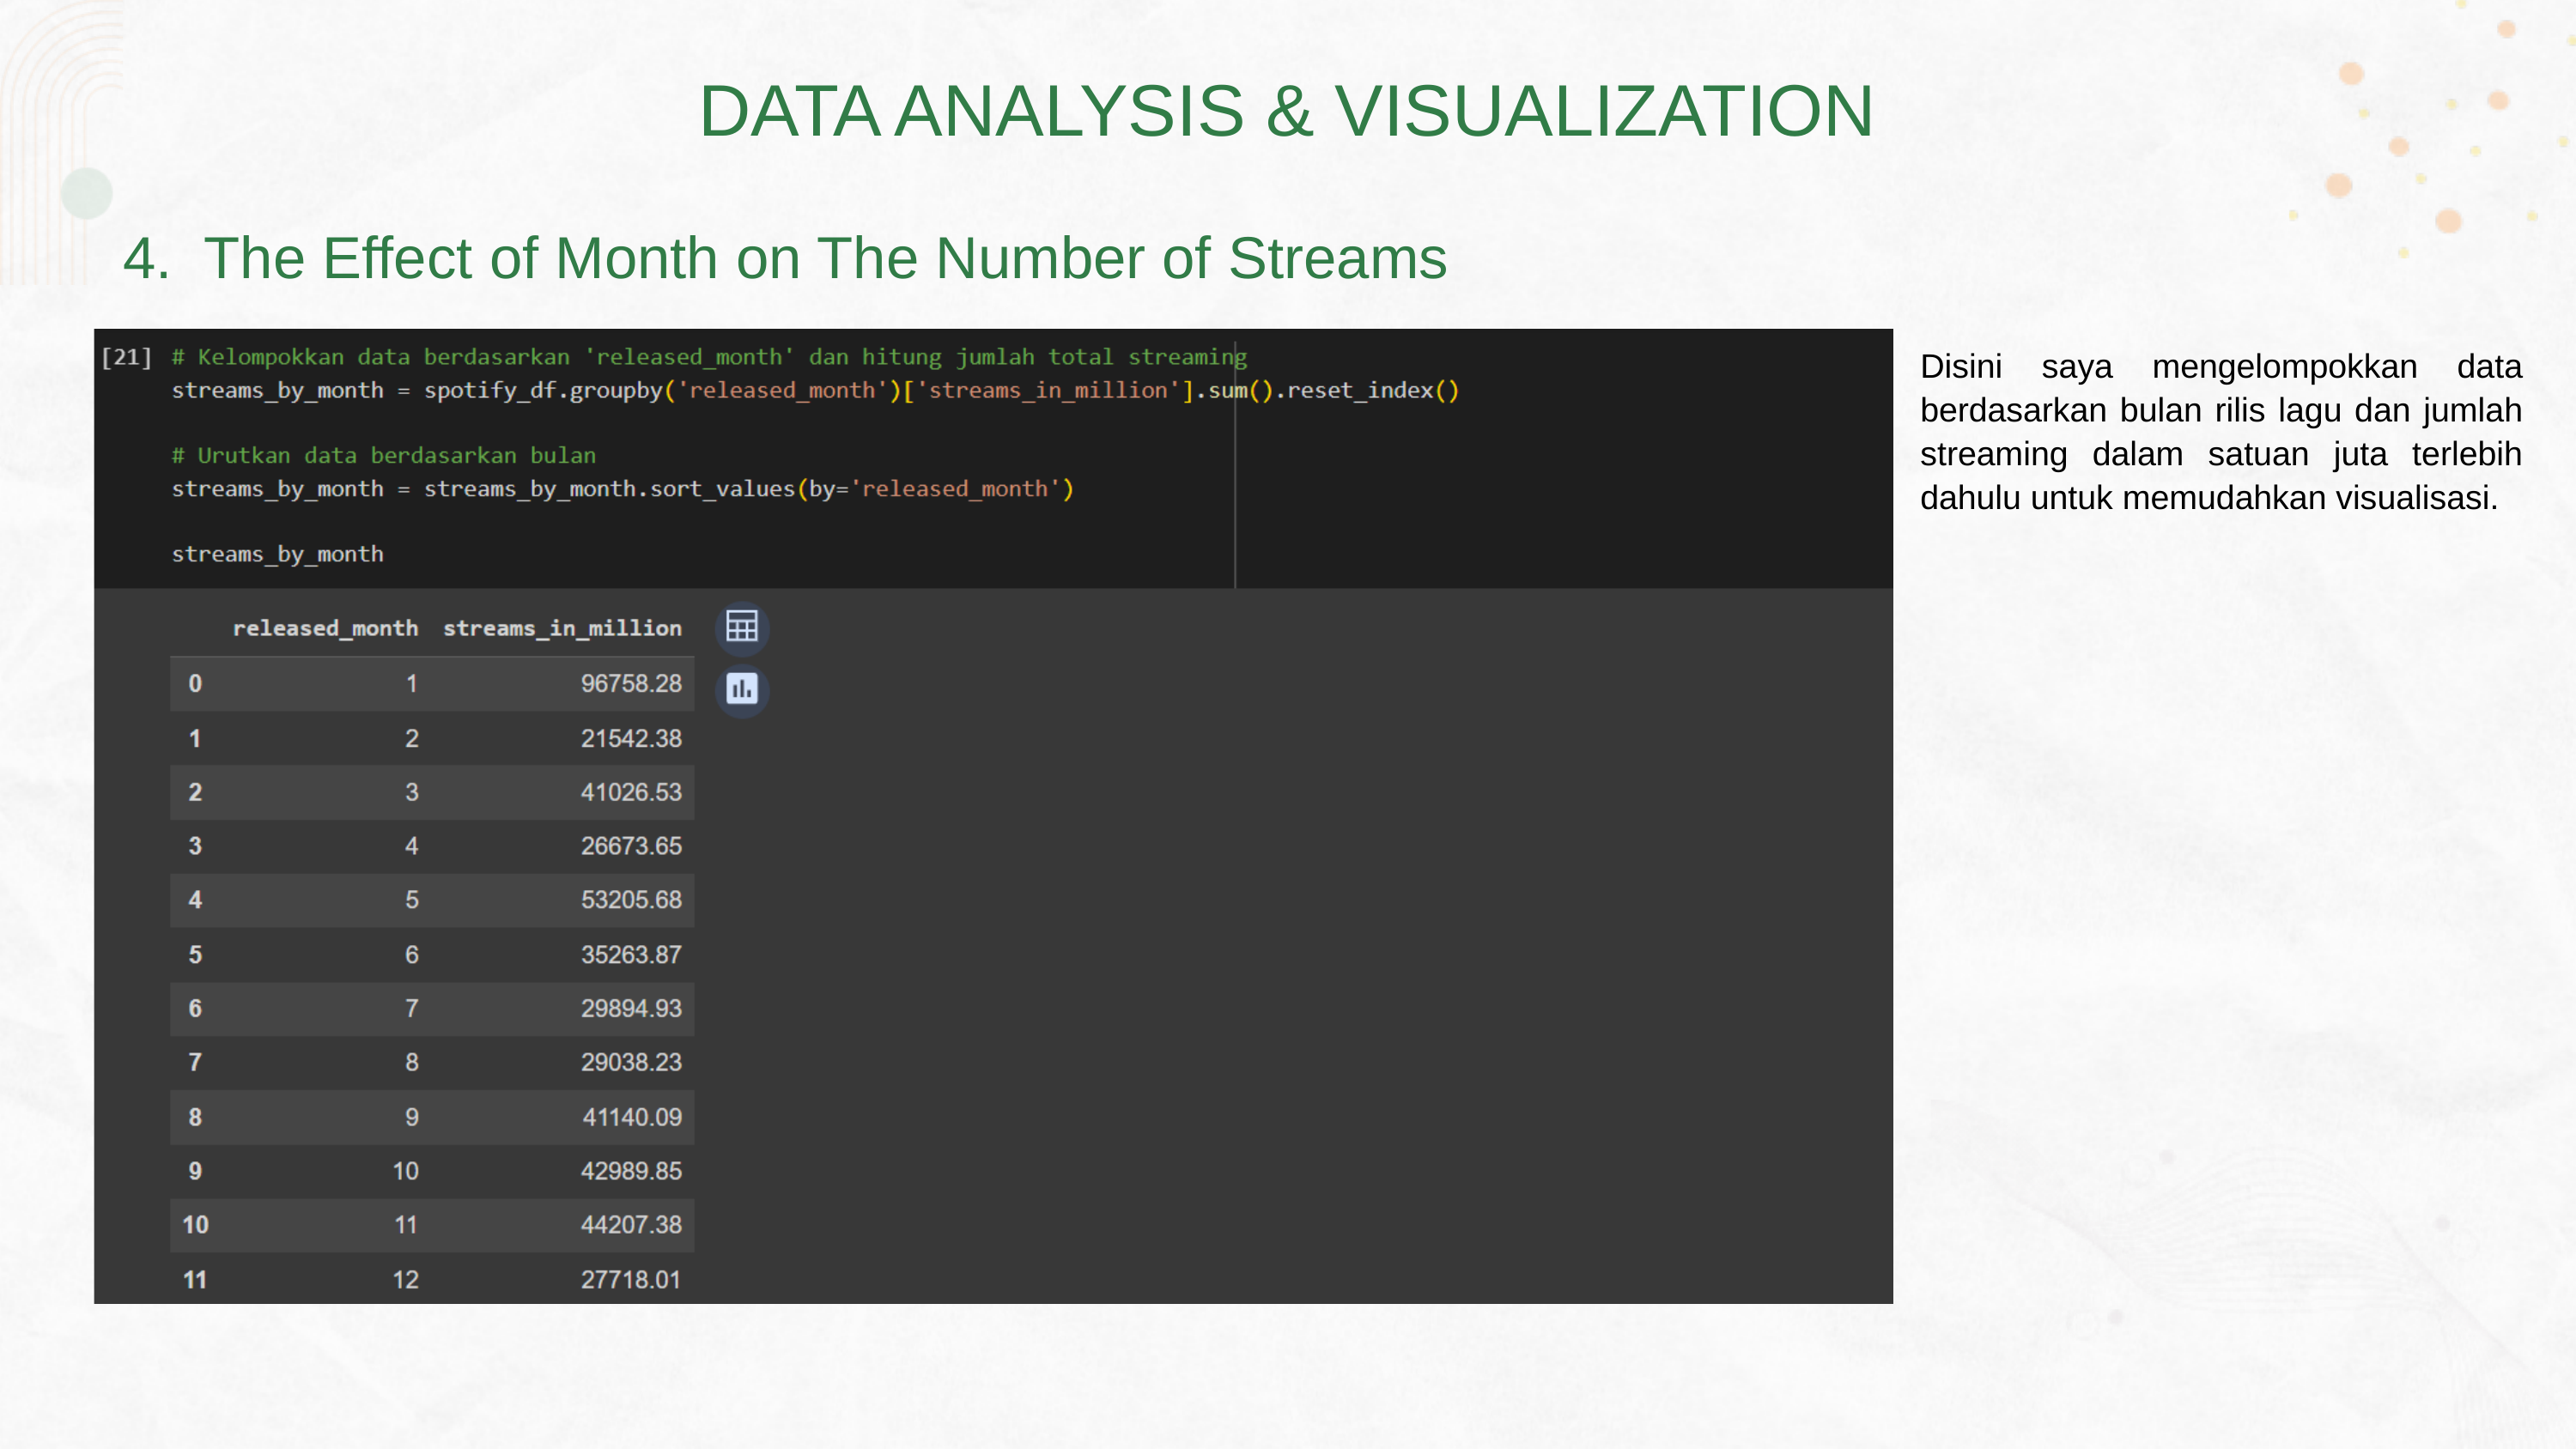

DATA ANALYSIS & VISUALIZATION
4.  The Effect of Month on The Number of Streams

Disini saya mengelompokkan data berdasarkan bulan rilis lagu dan jumlah streaming dalam satuan juta terlebih dahulu untuk memudahkan visualisasi.